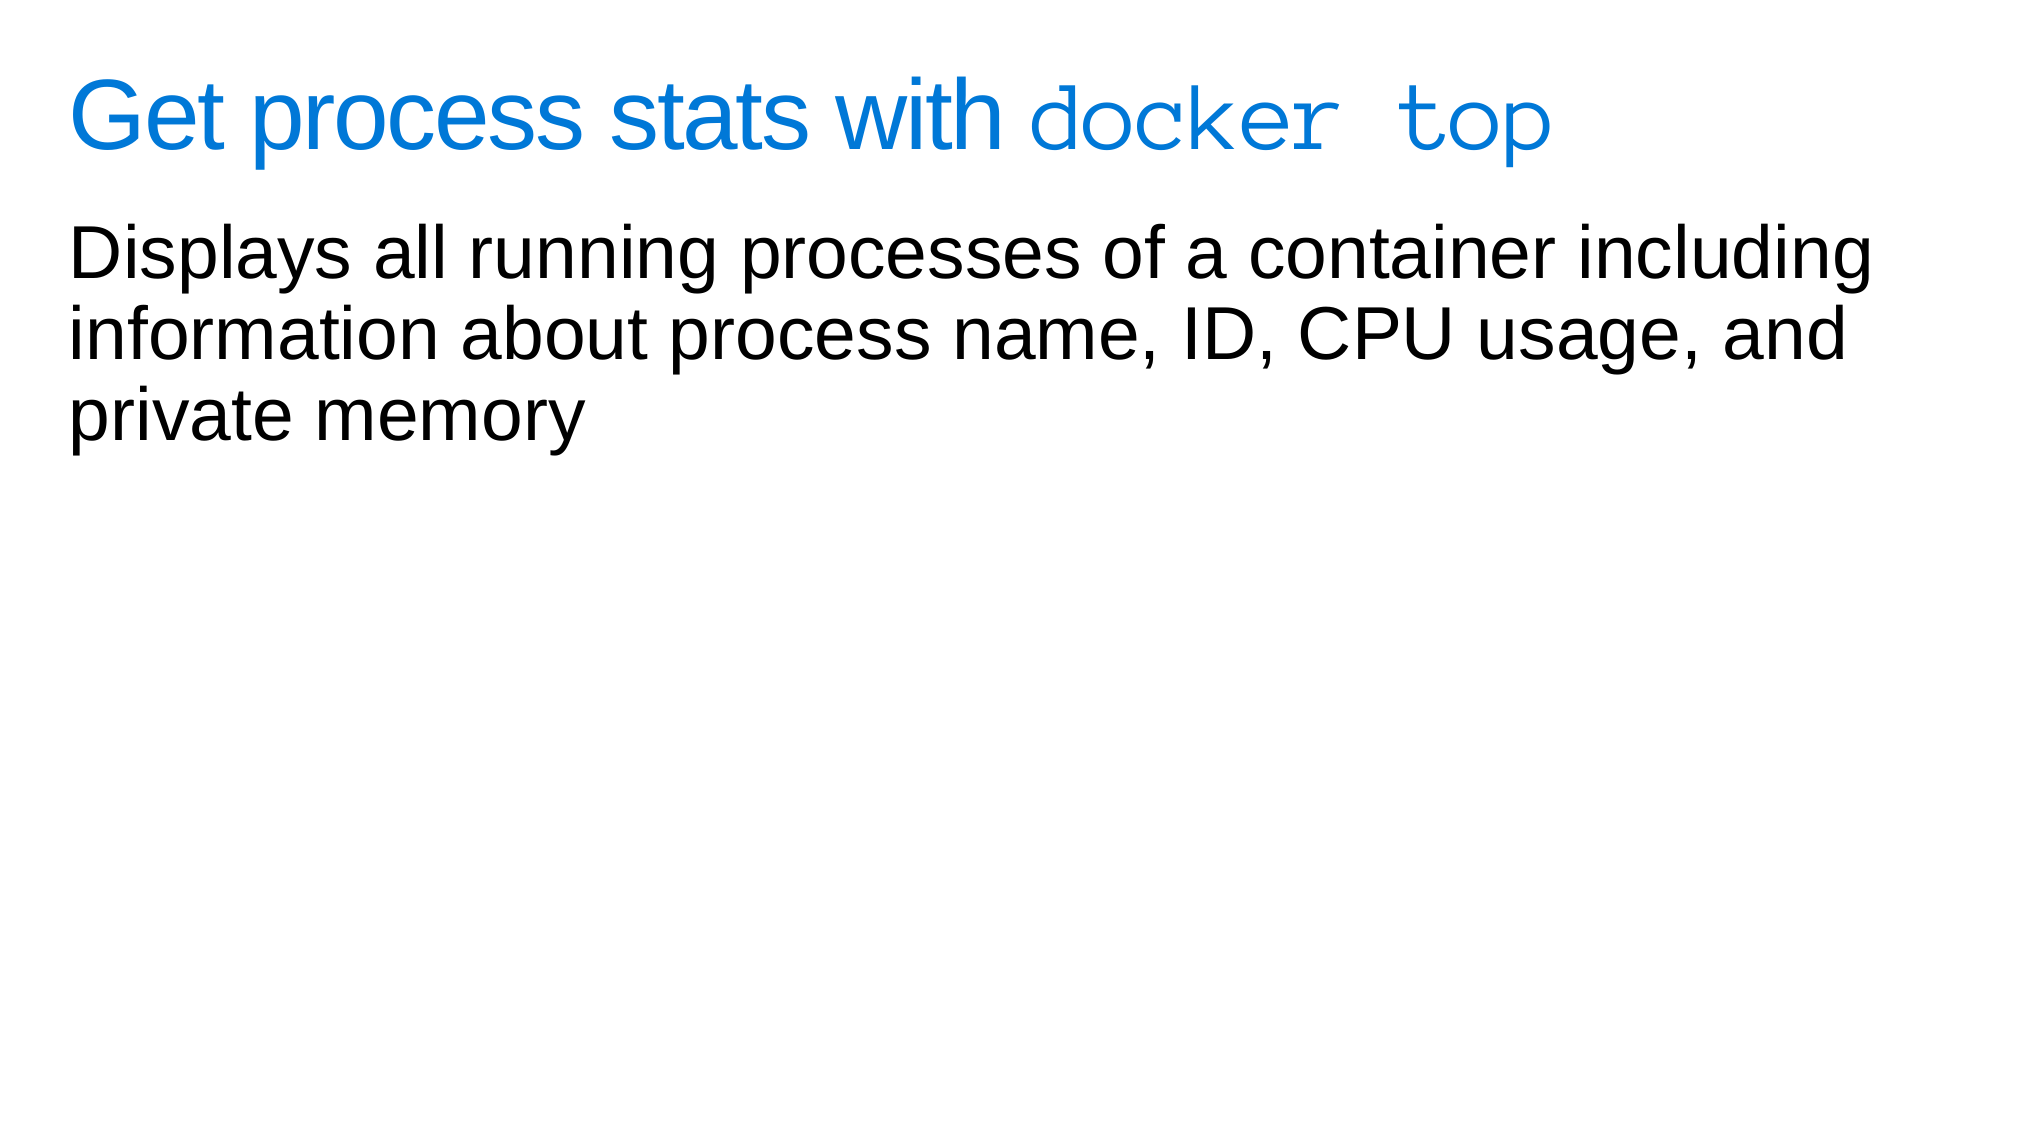

# Get process stats with docker top
Displays all running processes of a container including information about process name, ID, CPU usage, and private memory